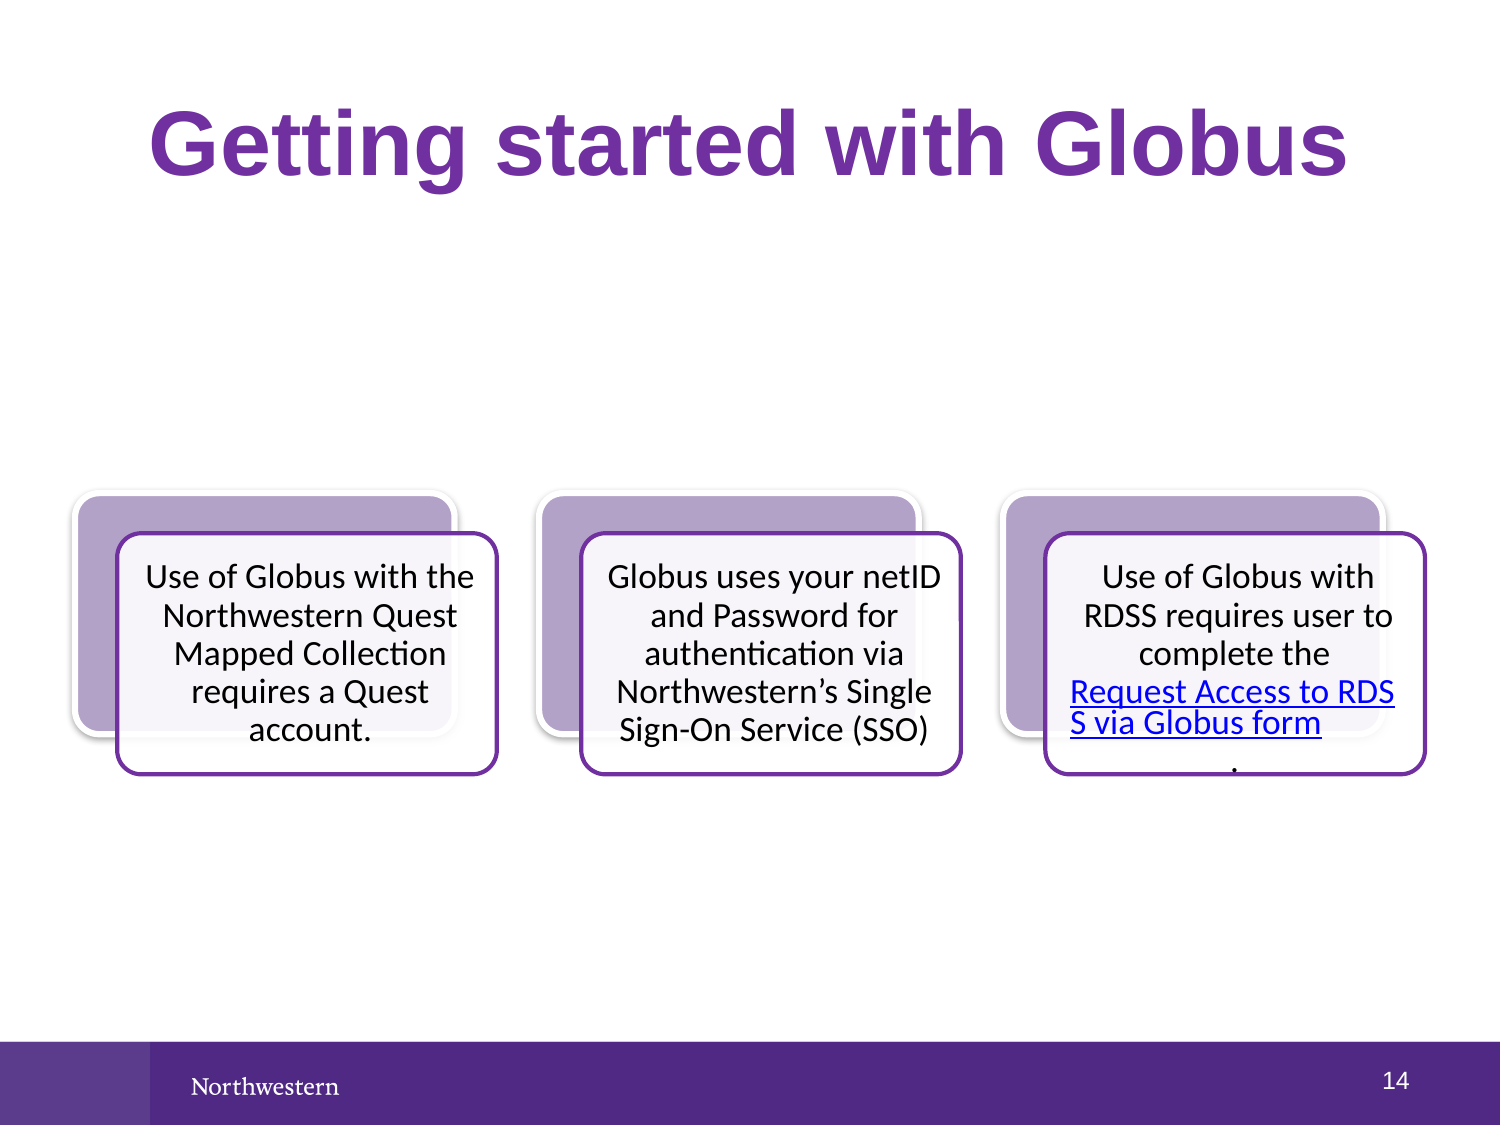

# Getting started with Globus
Use of Globus with the Northwestern Quest Mapped Collection requires a Quest account.
Globus uses your netID and Password for authentication via Northwestern’s Single Sign-On Service (SSO)
Use of Globus with RDSS requires user to complete the Request Access to RDSS via Globus form.
14